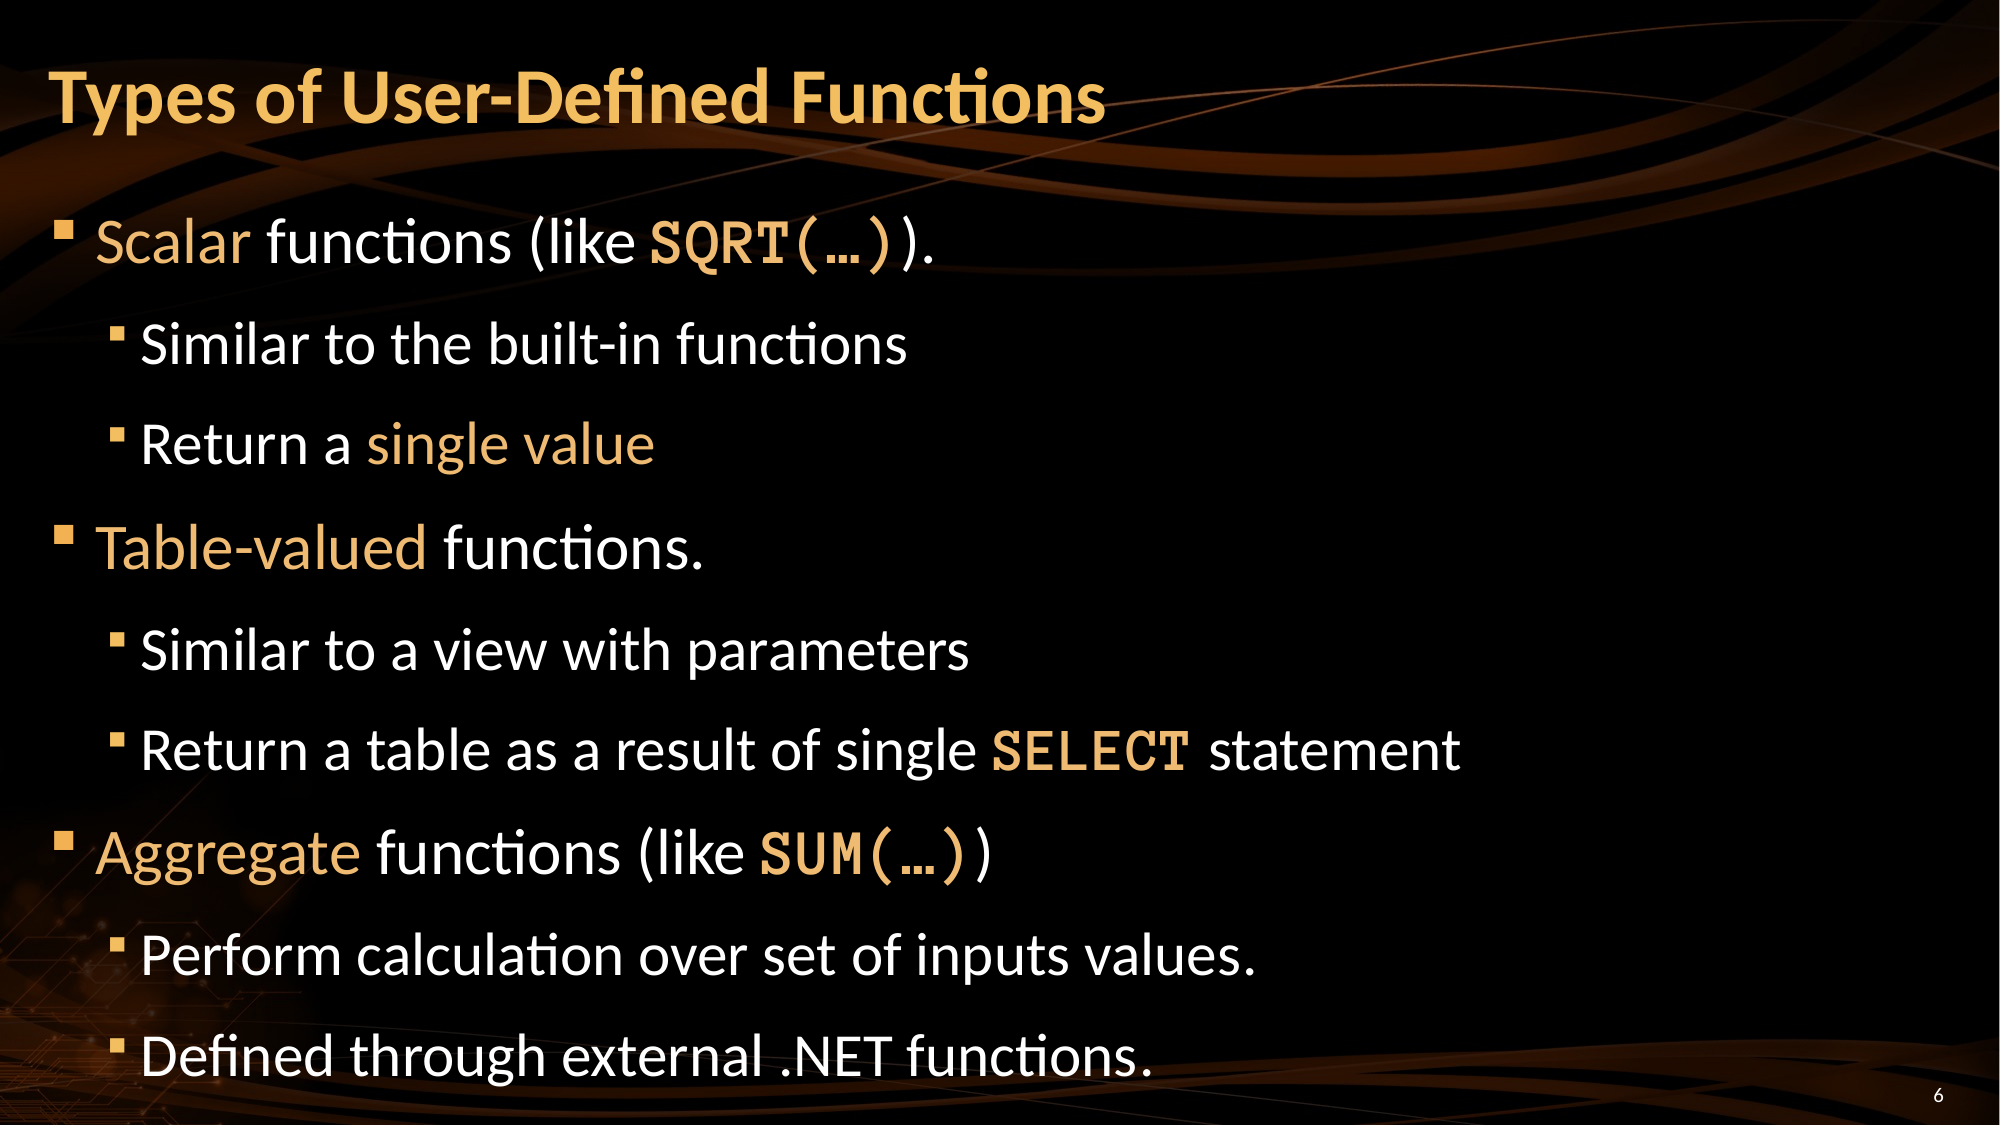

# Types of User-Defined Functions
Scalar functions (like SQRT(…)).
Similar to the built-in functions
Return a single value
Table-valued functions.
Similar to a view with parameters
Return a table as a result of single SELECT statement
Aggregate functions (like SUM(…))
Perform calculation over set of inputs values.
Defined through external .NET functions.
6